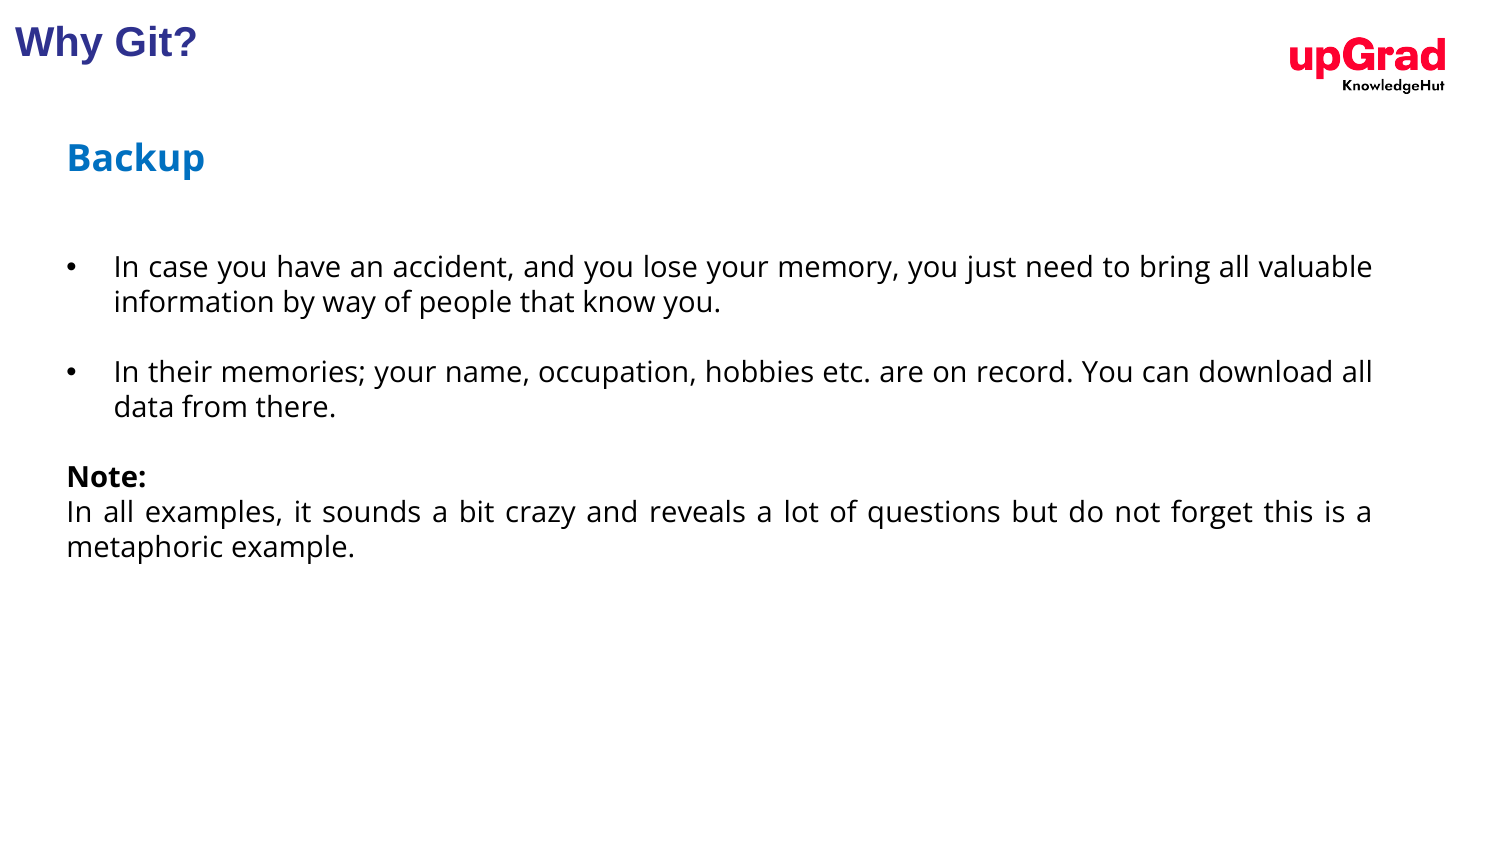

Why Git?
Backup

In case you have an accident, and you lose your memory, you just need to bring all valuable information by way of people that know you.

In their memories; your name, occupation, hobbies etc. are on record. You can download all data from there.

Note:
In all examples, it sounds a bit crazy and reveals a lot of questions but do not forget this is a metaphoric example.